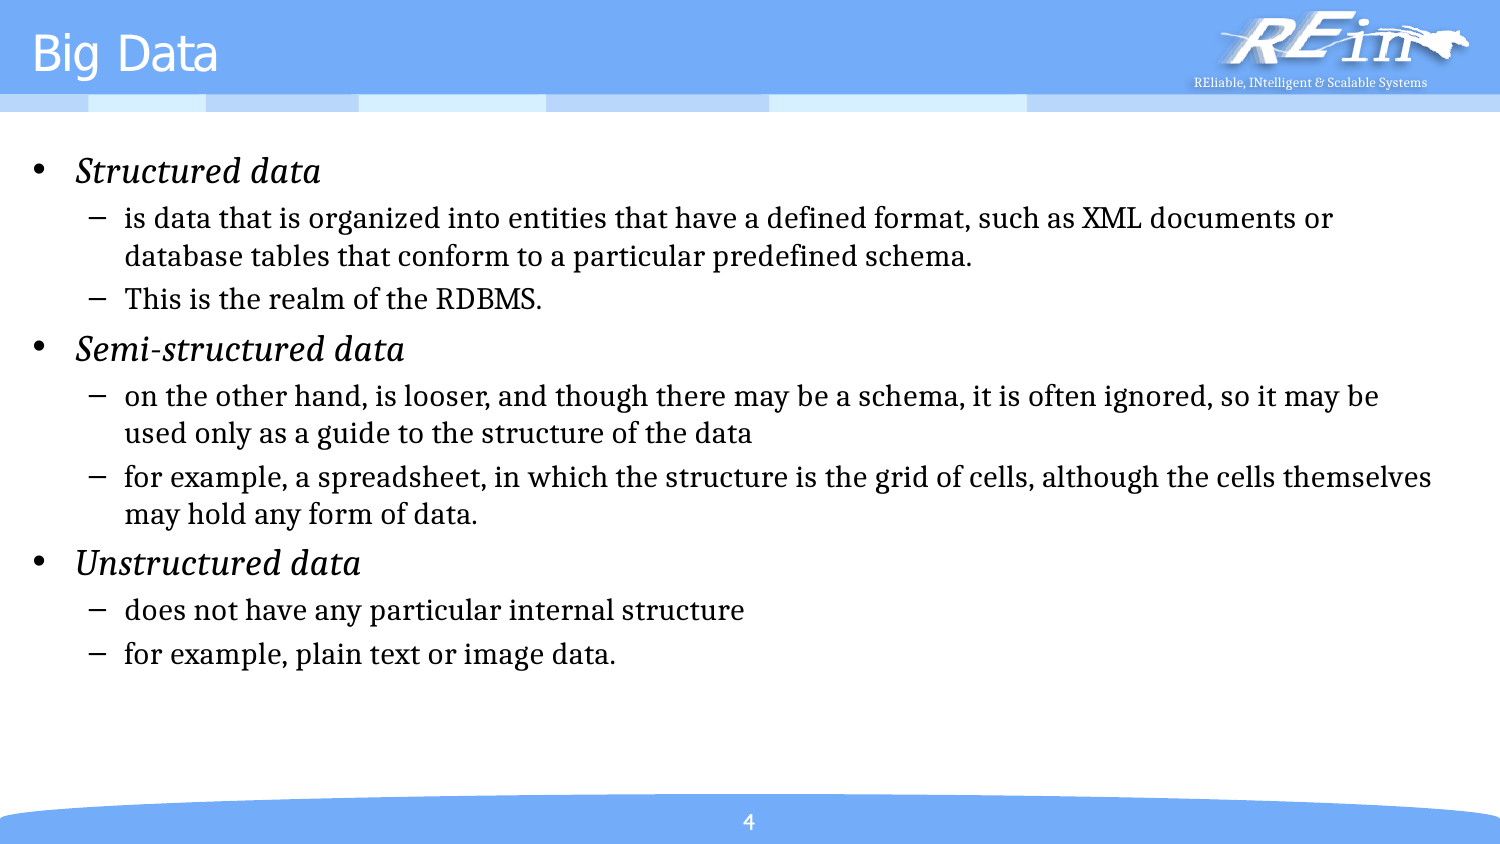

# Big Data
Structured data
is data that is organized into entities that have a defined format, such as XML documents or database tables that conform to a particular predefined schema.
This is the realm of the RDBMS.
Semi-structured data
on the other hand, is looser, and though there may be a schema, it is often ignored, so it may be used only as a guide to the structure of the data
for example, a spreadsheet, in which the structure is the grid of cells, although the cells themselves may hold any form of data.
Unstructured data
does not have any particular internal structure
for example, plain text or image data.

4